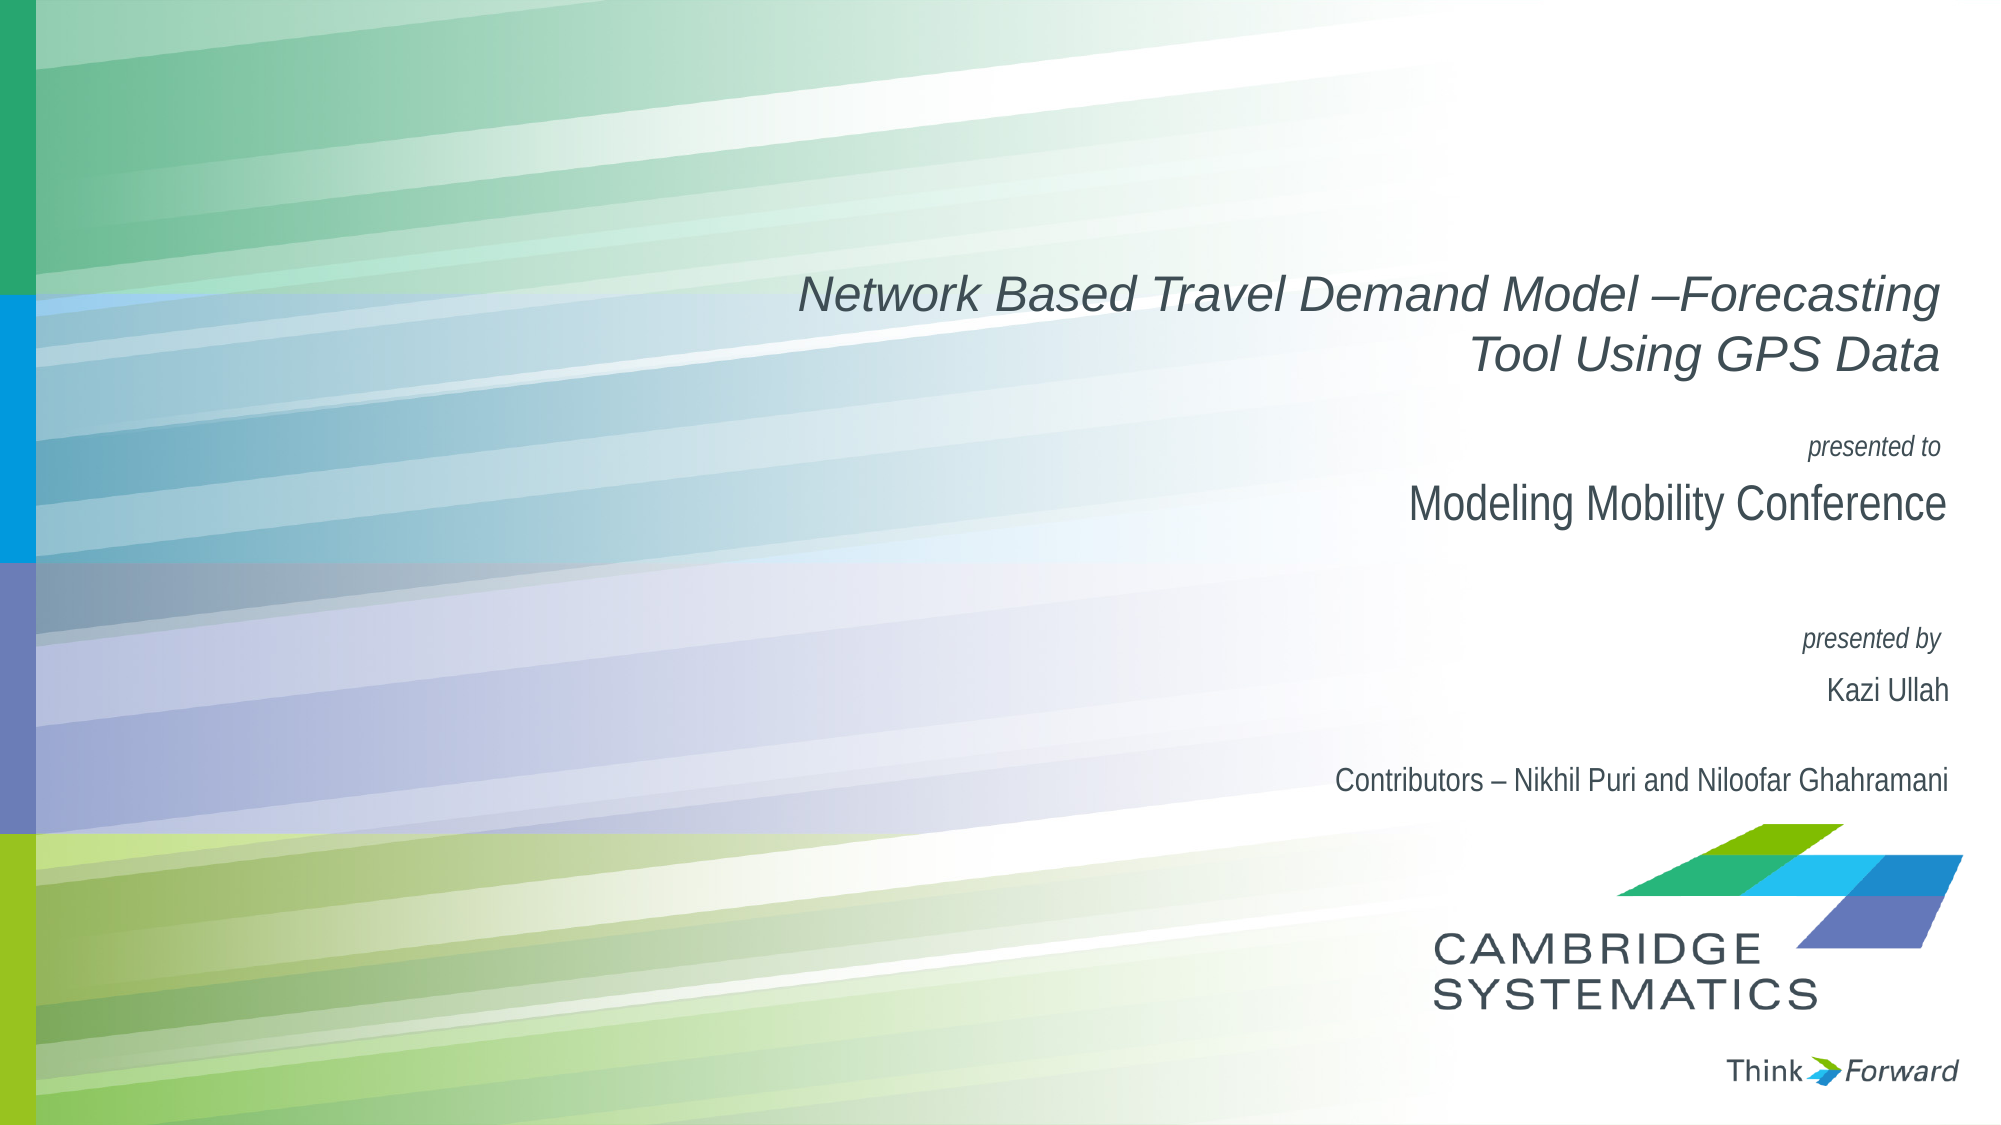

# Network Based Travel Demand Model –Forecasting Tool Using GPS Data
Modeling Mobility Conference
Kazi Ullah
Contributors – Nikhil Puri and Niloofar Ghahramani